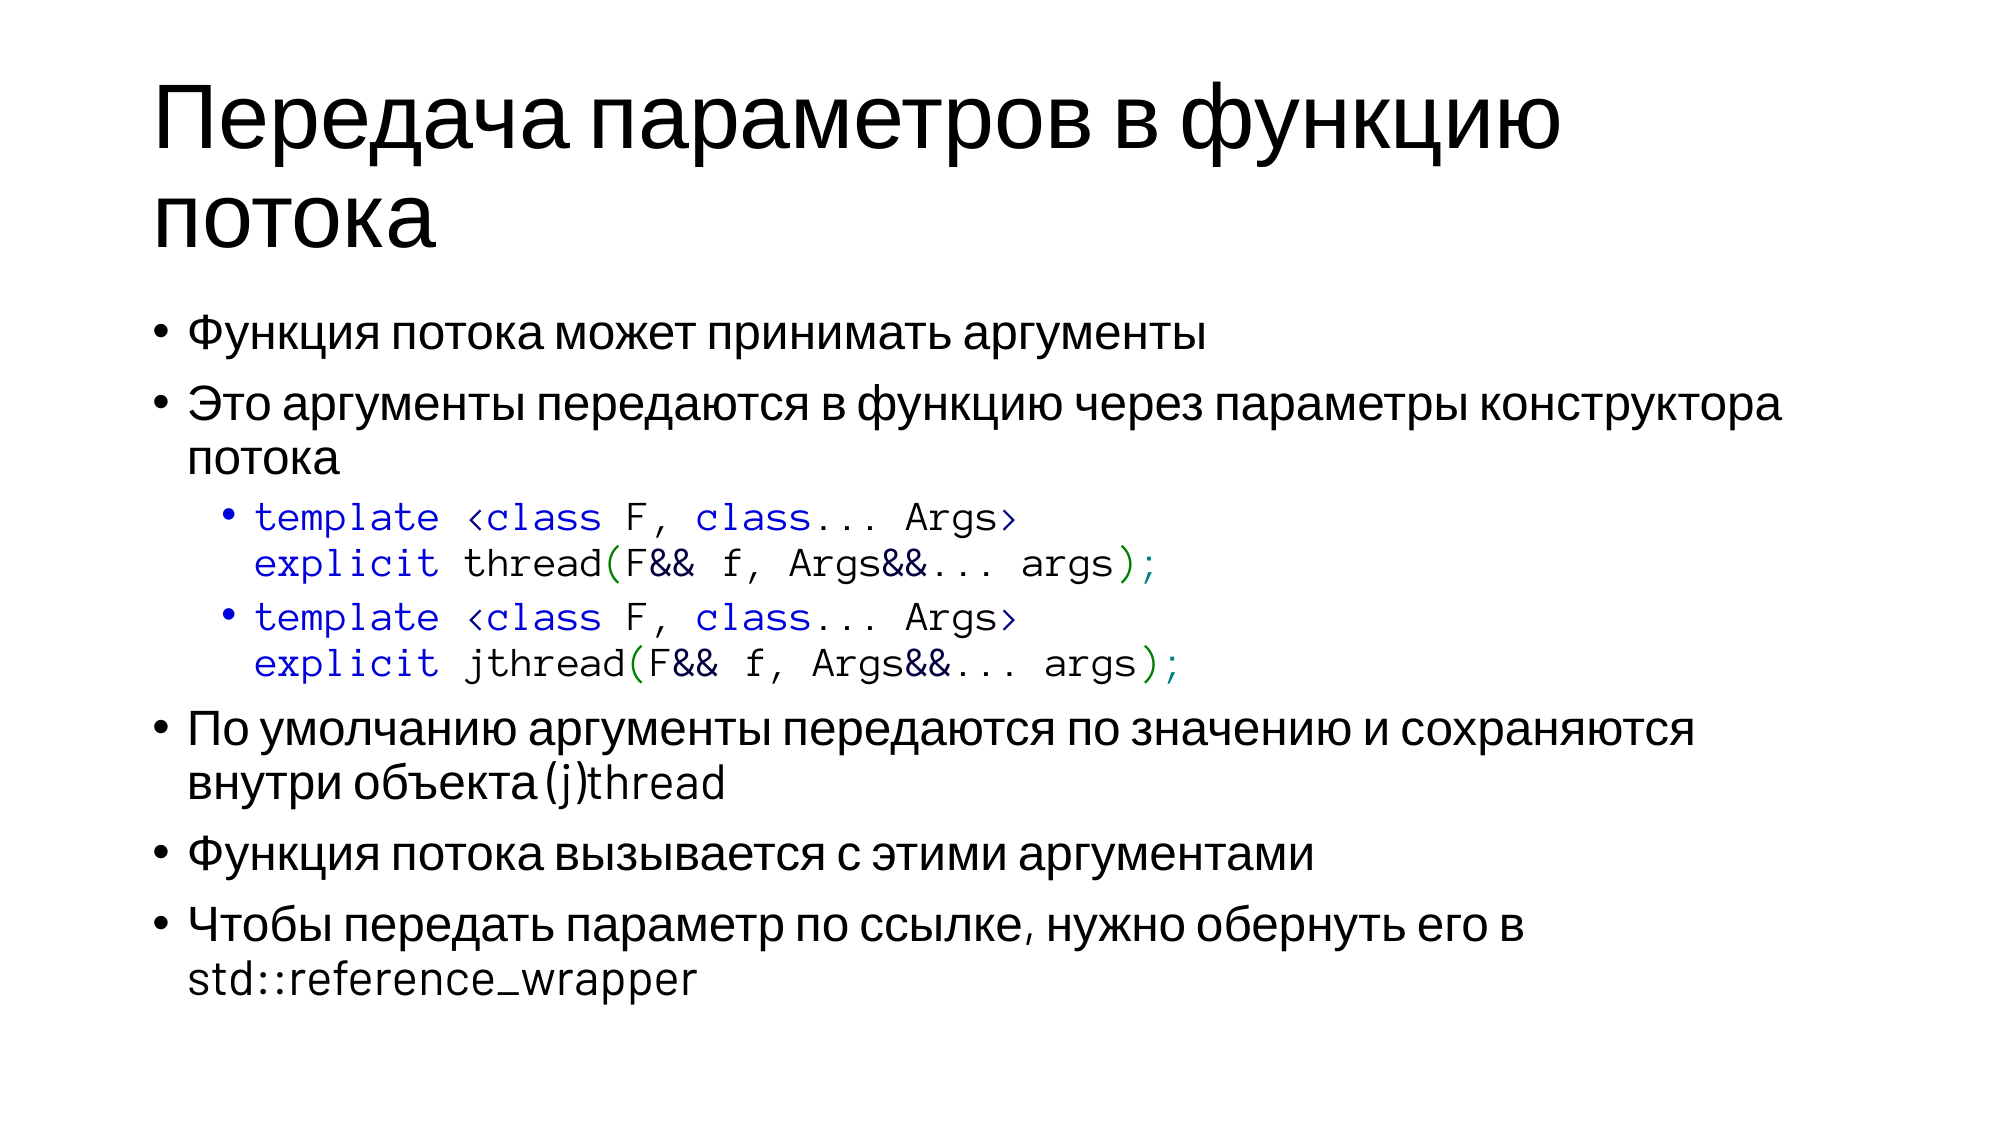

# Передача параметров в функцию потока
Функция потока может принимать аргументы
Это аргументы передаются в функцию через параметры конструктора потока
template <class F, class... Args>
explicit thread(F&& f, Args&&... args);
template <class F, class... Args>
explicit jthread(F&& f, Args&&... args);
По умолчанию аргументы передаются по значению и сохраняются внутри объекта (j)thread
Функция потока вызывается с этими аргументами
Чтобы передать параметр по ссылке, нужно обернуть его в std::reference_wrapper